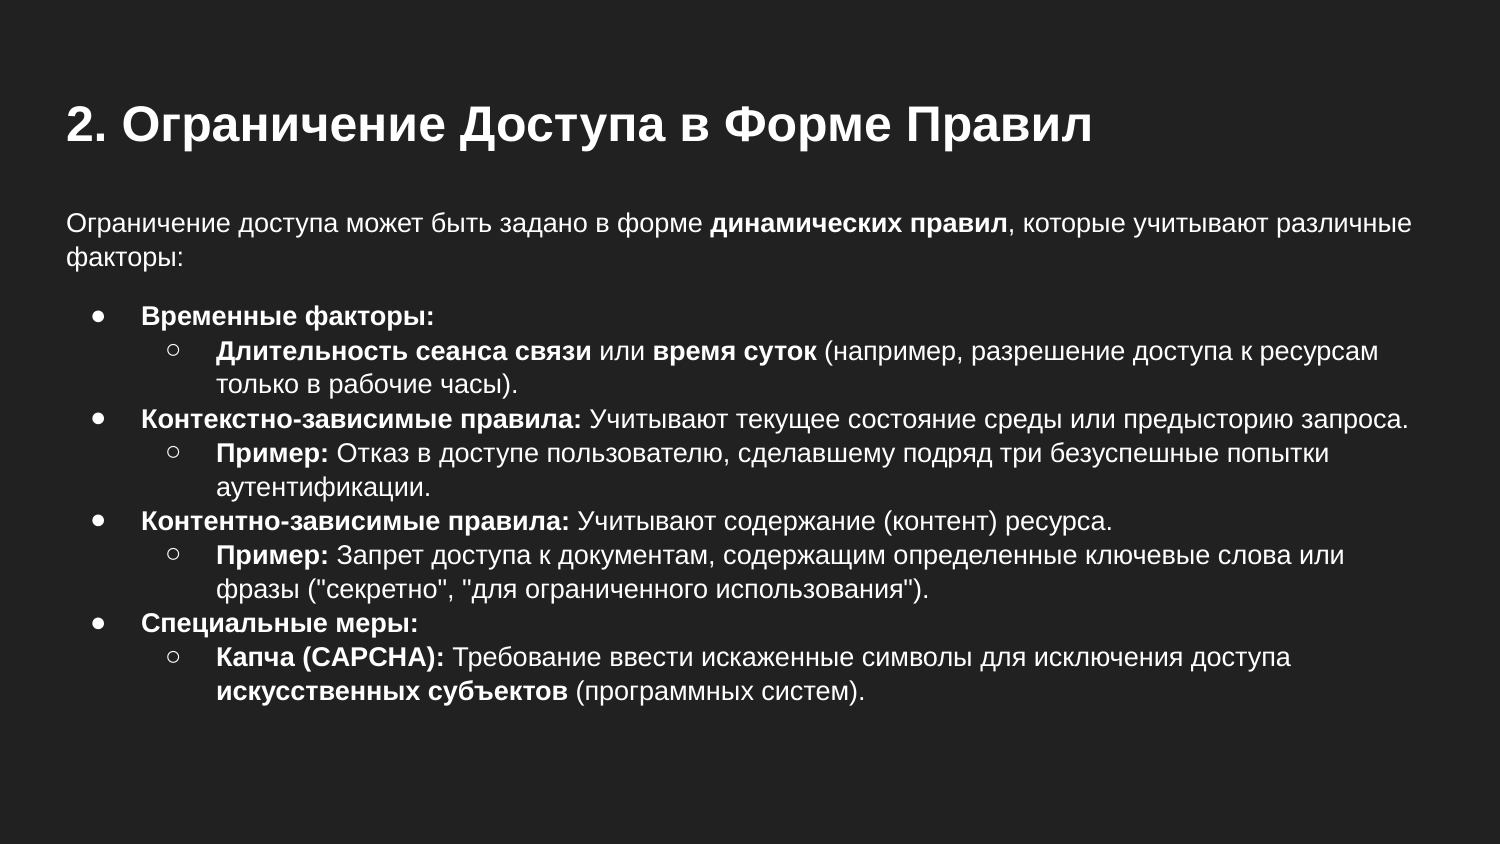

# 2. Ограничение Доступа в Форме Правил
Ограничение доступа может быть задано в форме динамических правил, которые учитывают различные факторы:
Временные факторы:
Длительность сеанса связи или время суток (например, разрешение доступа к ресурсам только в рабочие часы).
Контекстно-зависимые правила: Учитывают текущее состояние среды или предысторию запроса.
Пример: Отказ в доступе пользователю, сделавшему подряд три безуспешные попытки аутентификации.
Контентно-зависимые правила: Учитывают содержание (контент) ресурса.
Пример: Запрет доступа к документам, содержащим определенные ключевые слова или фразы ("секретно", "для ограниченного использования").
Специальные меры:
Капча (CAPCHA): Требование ввести искаженные символы для исключения доступа искусственных субъектов (программных систем).